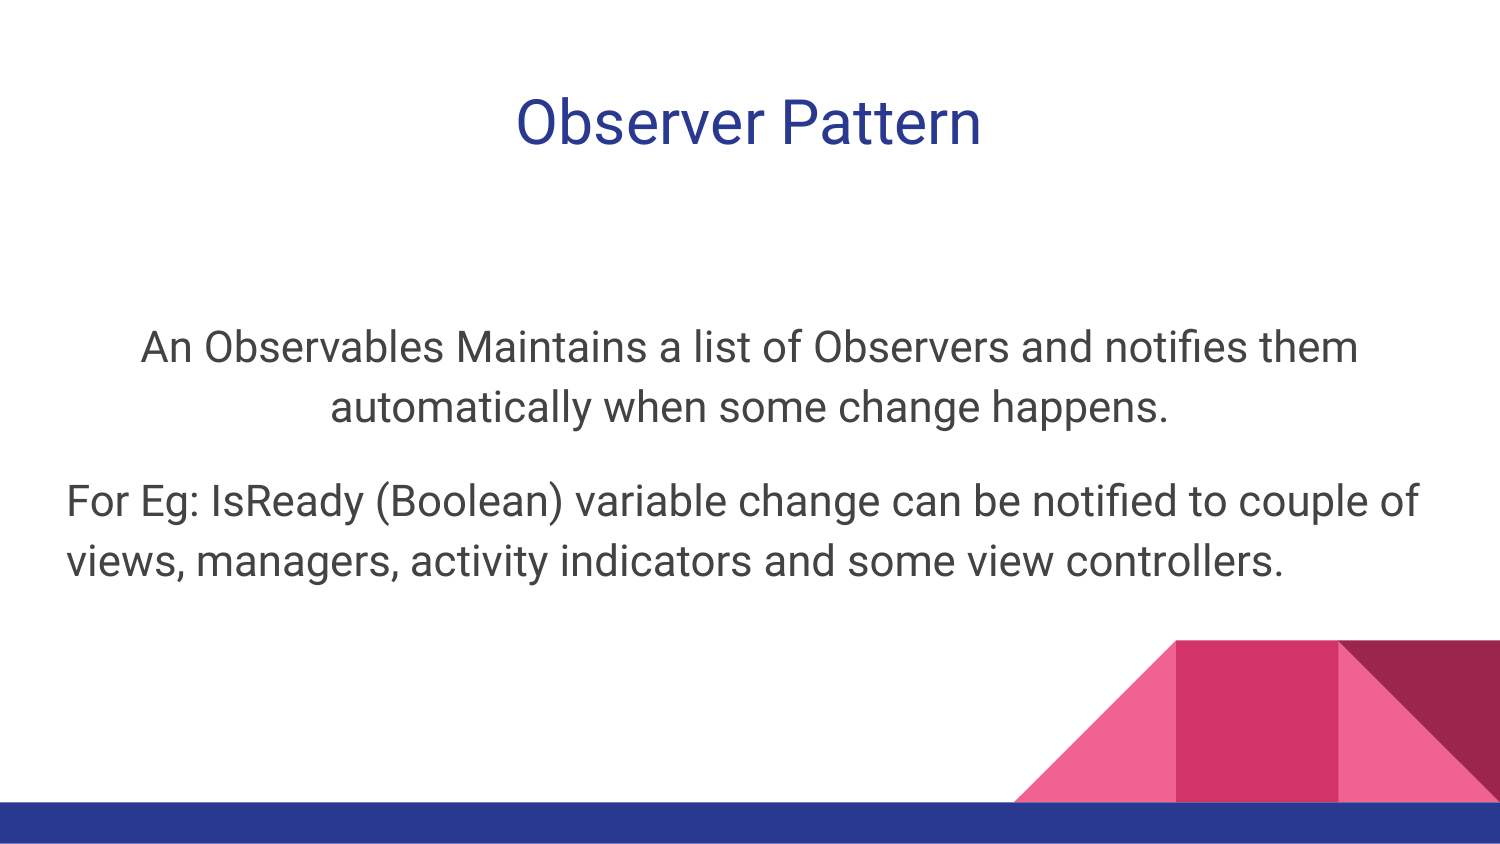

# Observer Pattern

An Observables Maintains a list of Observers and notifies them automatically when some change happens.
For Eg: IsReady (Boolean) variable change can be notified to couple of views, managers, activity indicators and some view controllers.